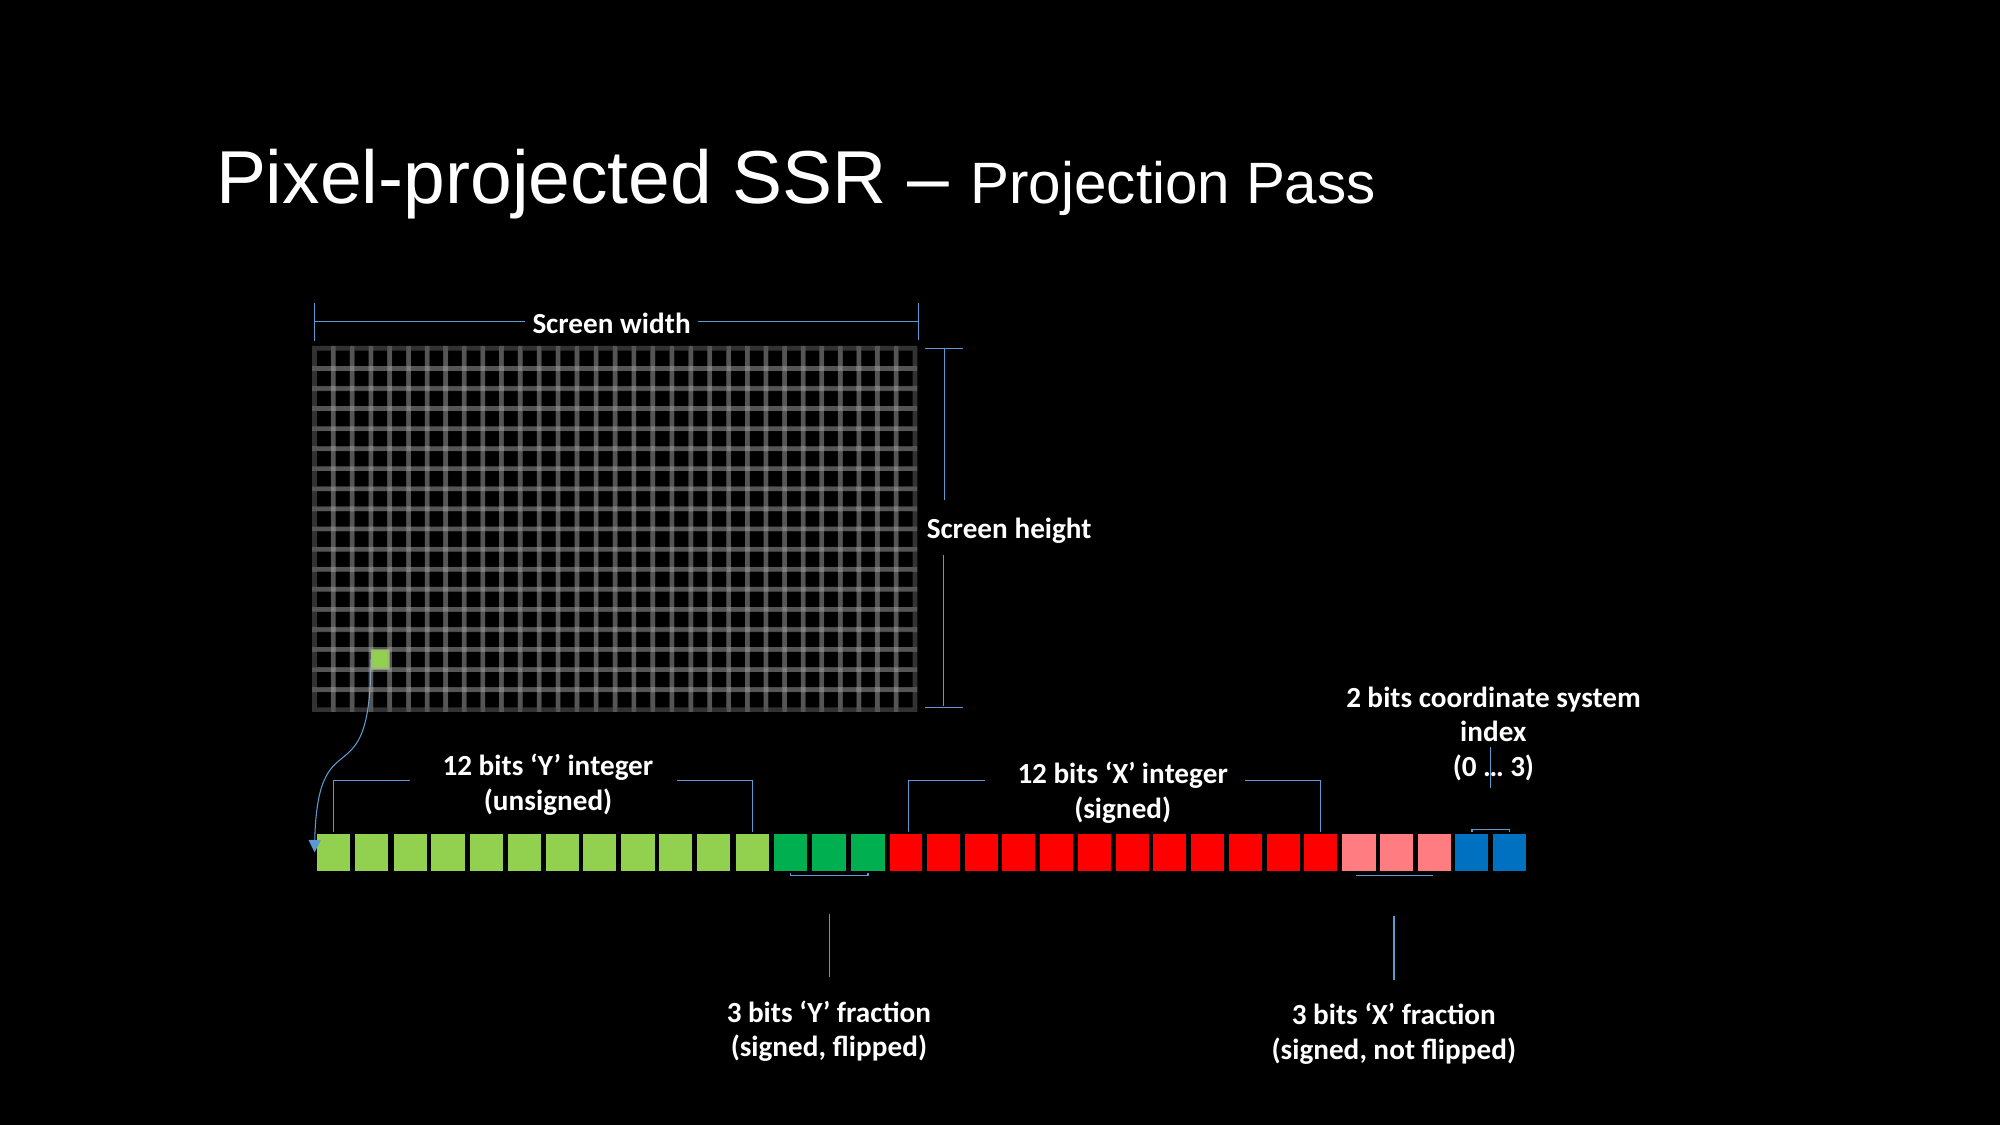

Pixel-projected SSR – Projection Pass
Screen width

Screen height
2 bits coordinate system index
(0 … 3)
12 bits ‘Y’ integer
(unsigned)
12 bits ‘X’ integer
(signed)

3 bits ‘Y’ fraction
(signed, flipped)
3 bits ‘X’ fraction
(signed, not flipped)